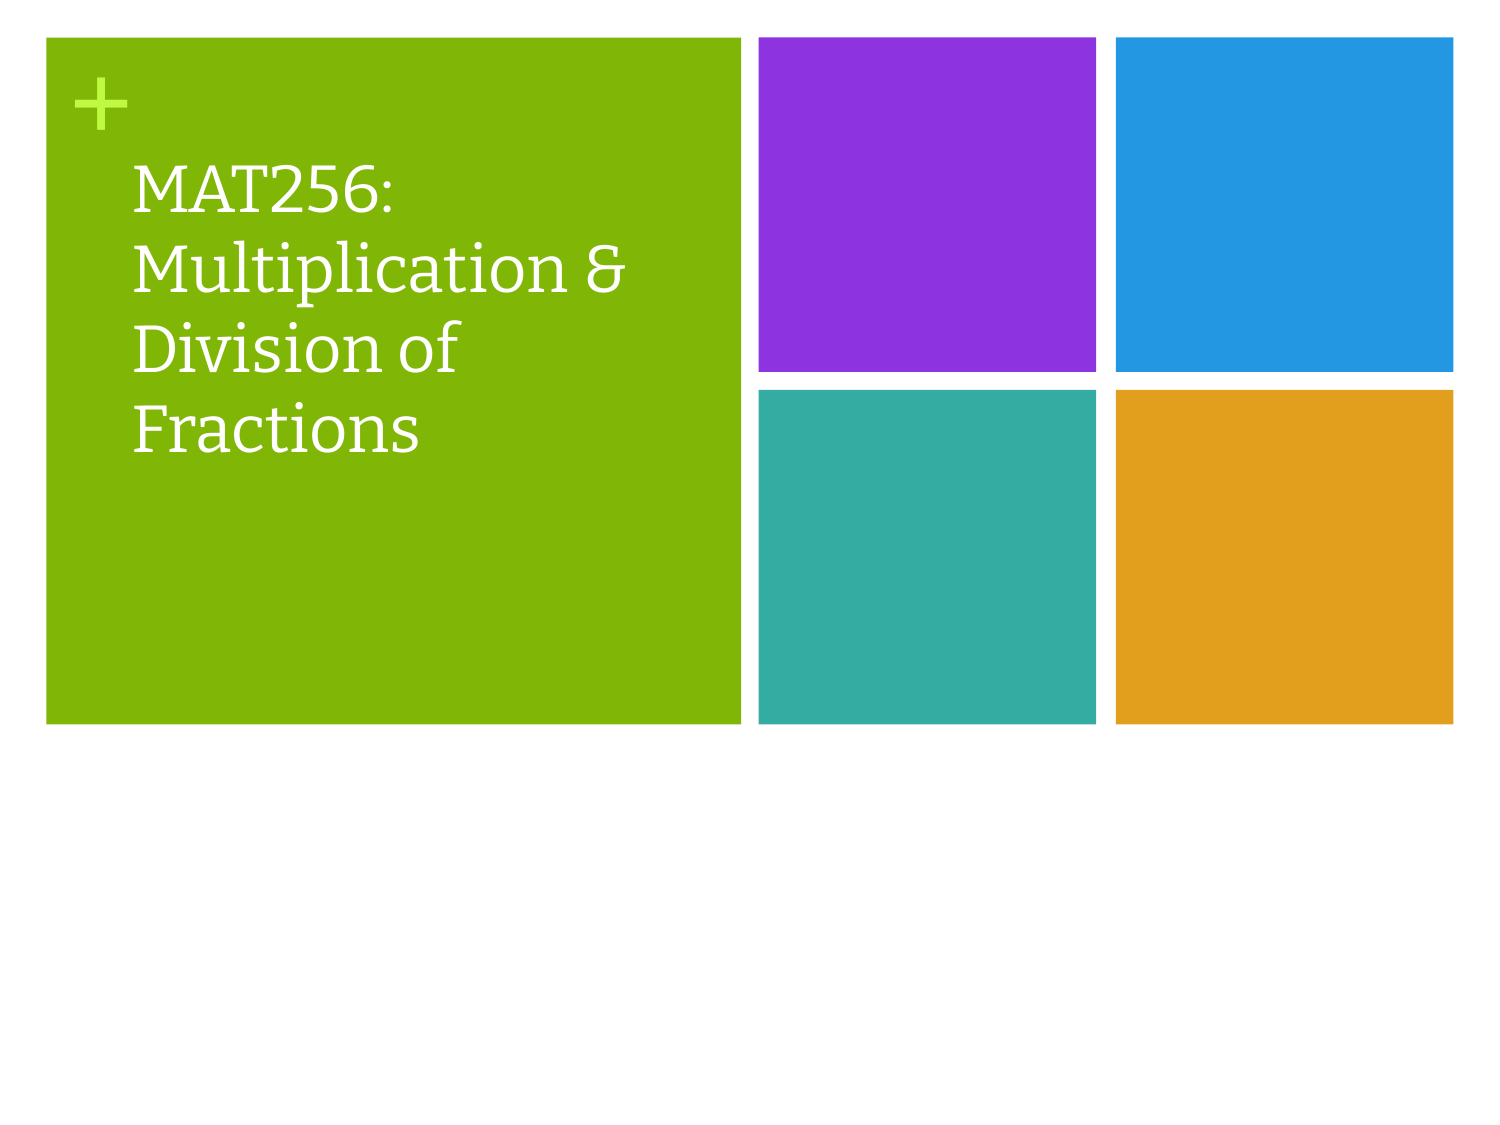

# MAT256: Multiplication & Division of Fractions